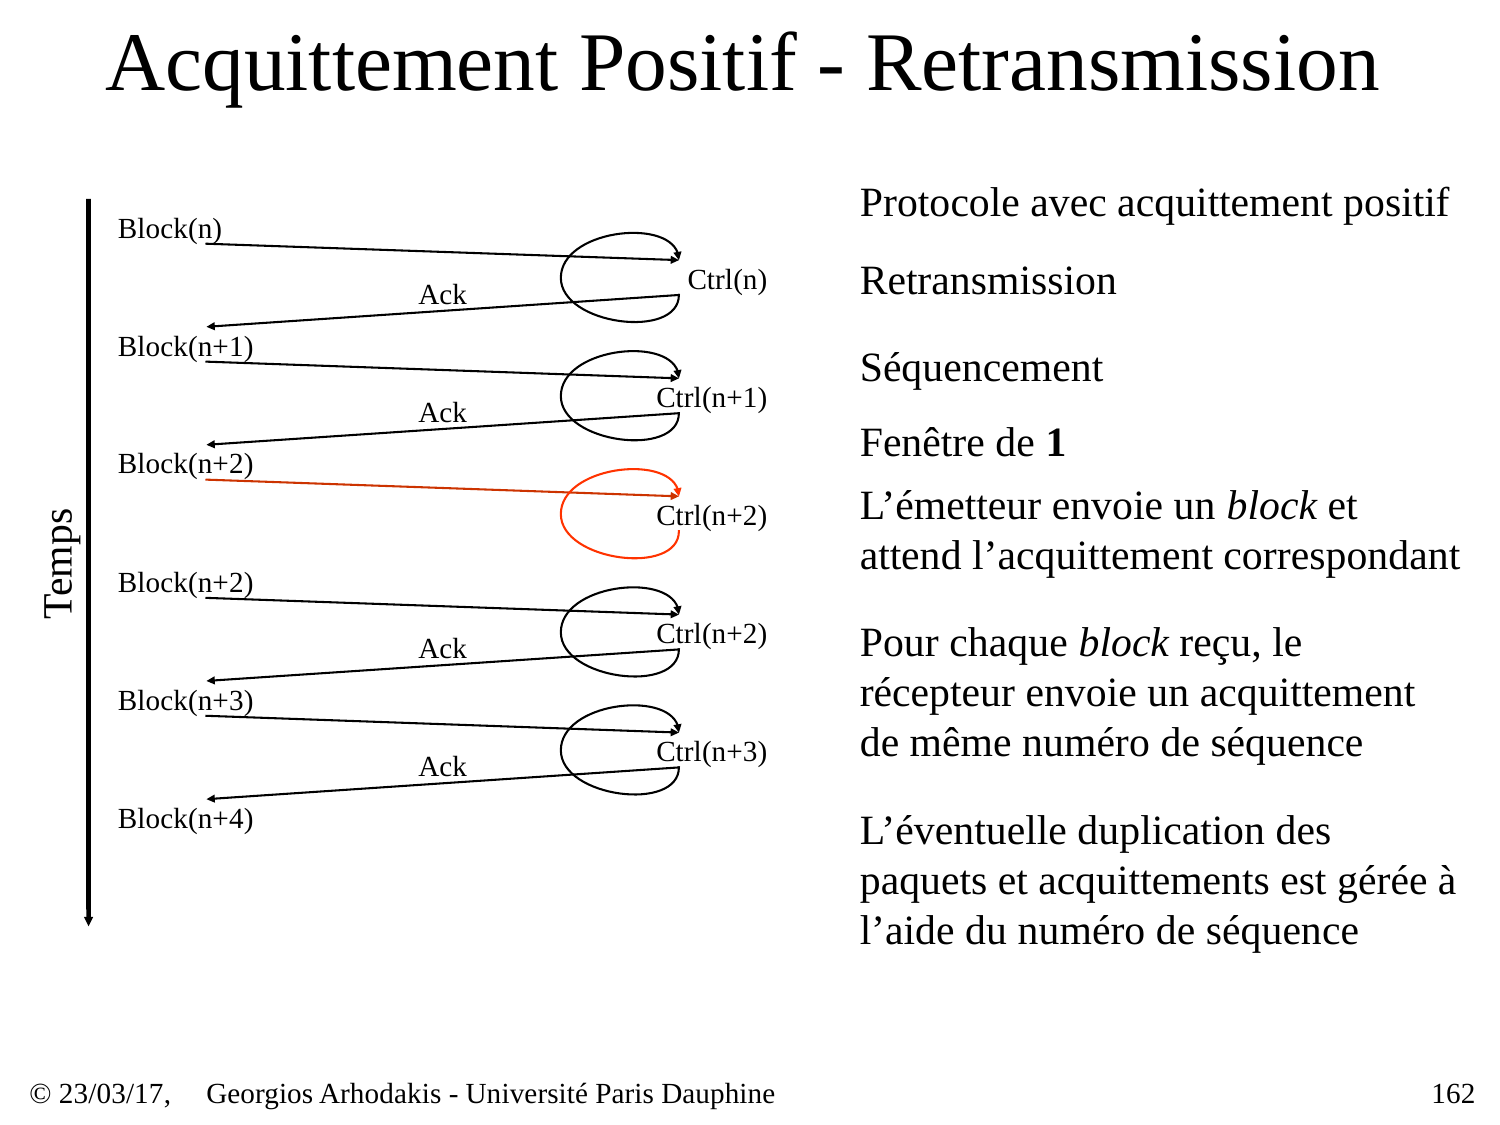

# Acquittement Positif - Retransmission
Protocole avec acquittement positif

Block(n)
Retransmission
Ctrl(n)
Ack
Block(n+1)
Séquencement
Ctrl(n+1)
Ack
Fenêtre de 1
Block(n+2)
L’émetteur envoie un block et attend l’acquittement correspondant
Ctrl(n+2)
Temps
Block(n+2)
Ctrl(n+2)
Pour chaque block reçu, le récepteur envoie un acquittement de même numéro de séquence
Ack
Block(n+3)
Ctrl(n+3)
Ack
Block(n+4)
L’éventuelle duplication des paquets et acquittements est gérée à l’aide du numéro de séquence
© 23/03/17,
Georgios Arhodakis - Université Paris Dauphine
162